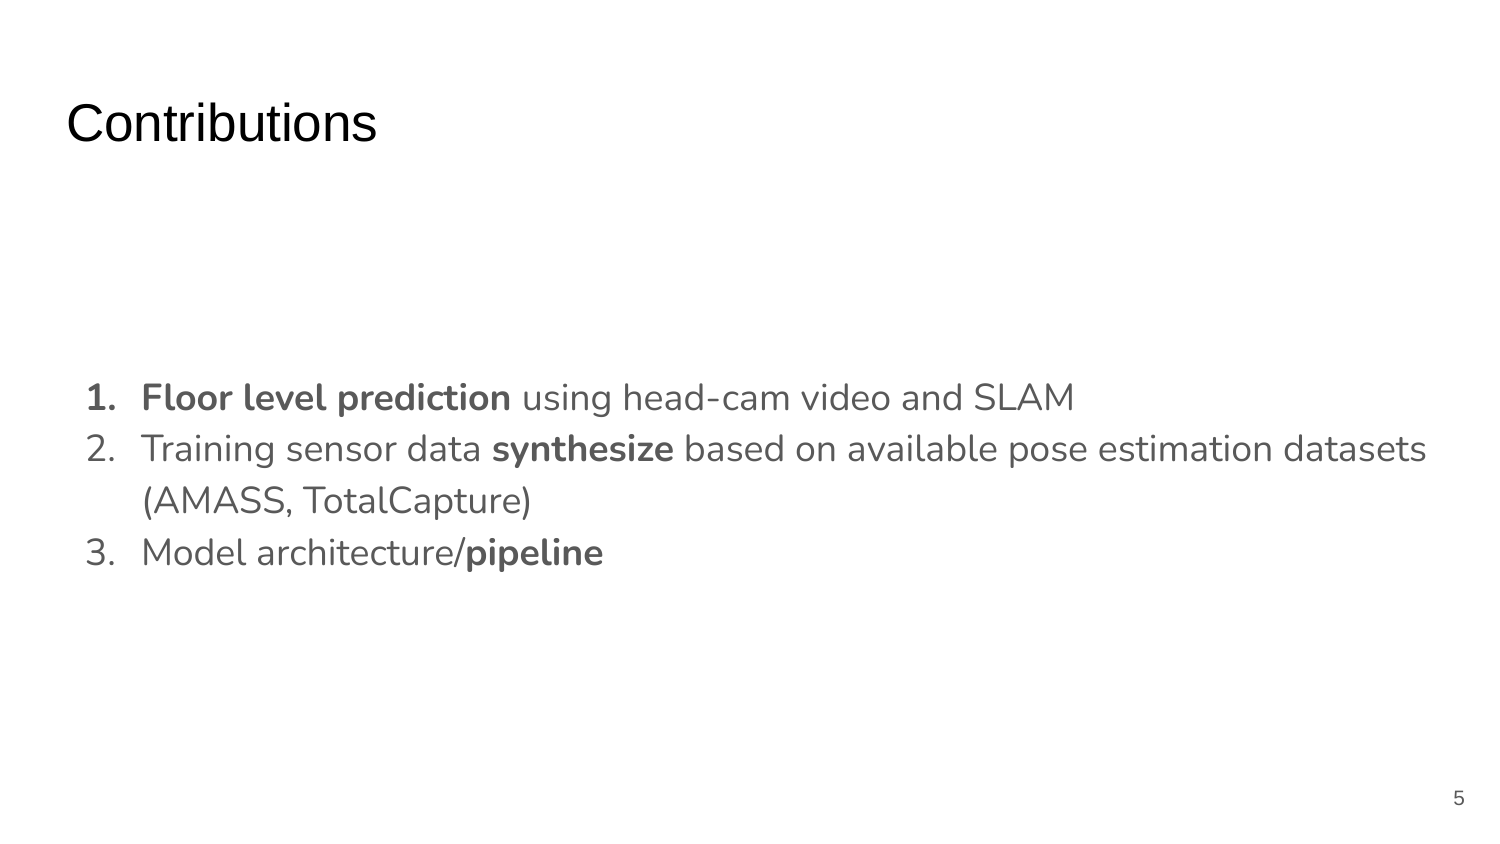

# Contributions
Floor level prediction using head-cam video and SLAM
Training sensor data synthesize based on available pose estimation datasets (AMASS, TotalCapture)
Model architecture/pipeline
5